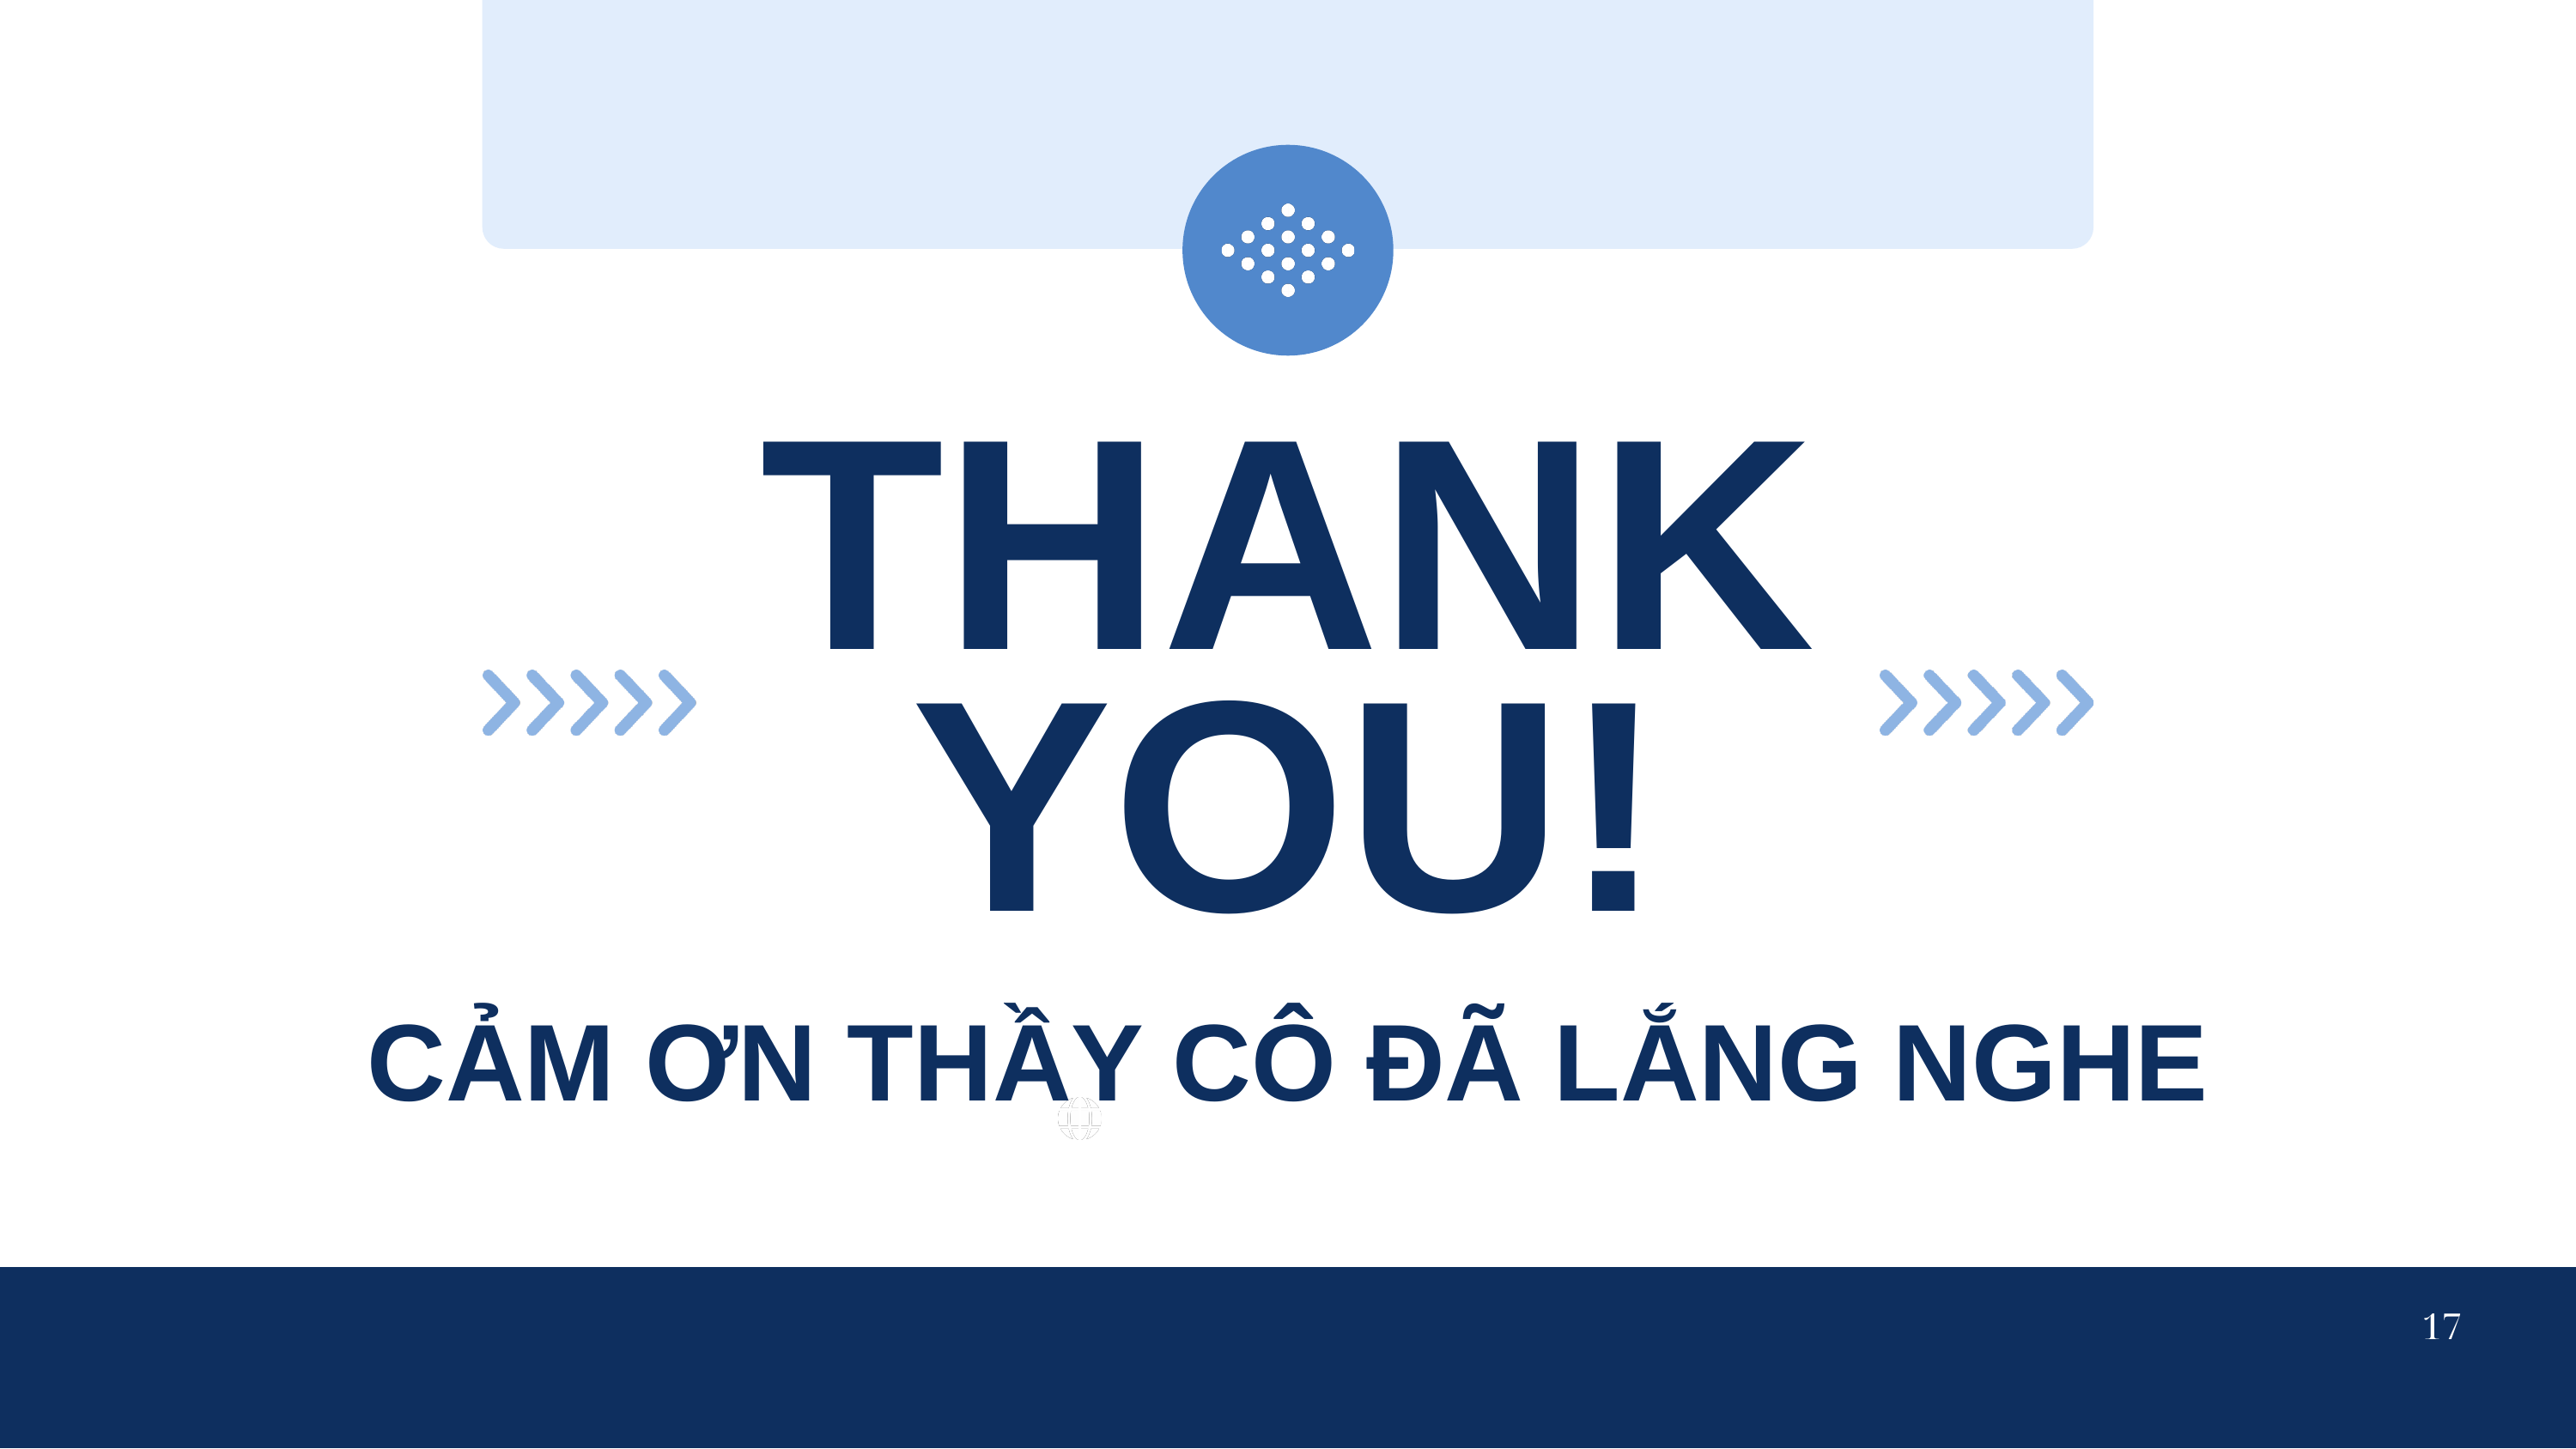

THANK YOU!

CẢM ƠN THẦY CÔ ĐÃ LẮNG NGHE

17